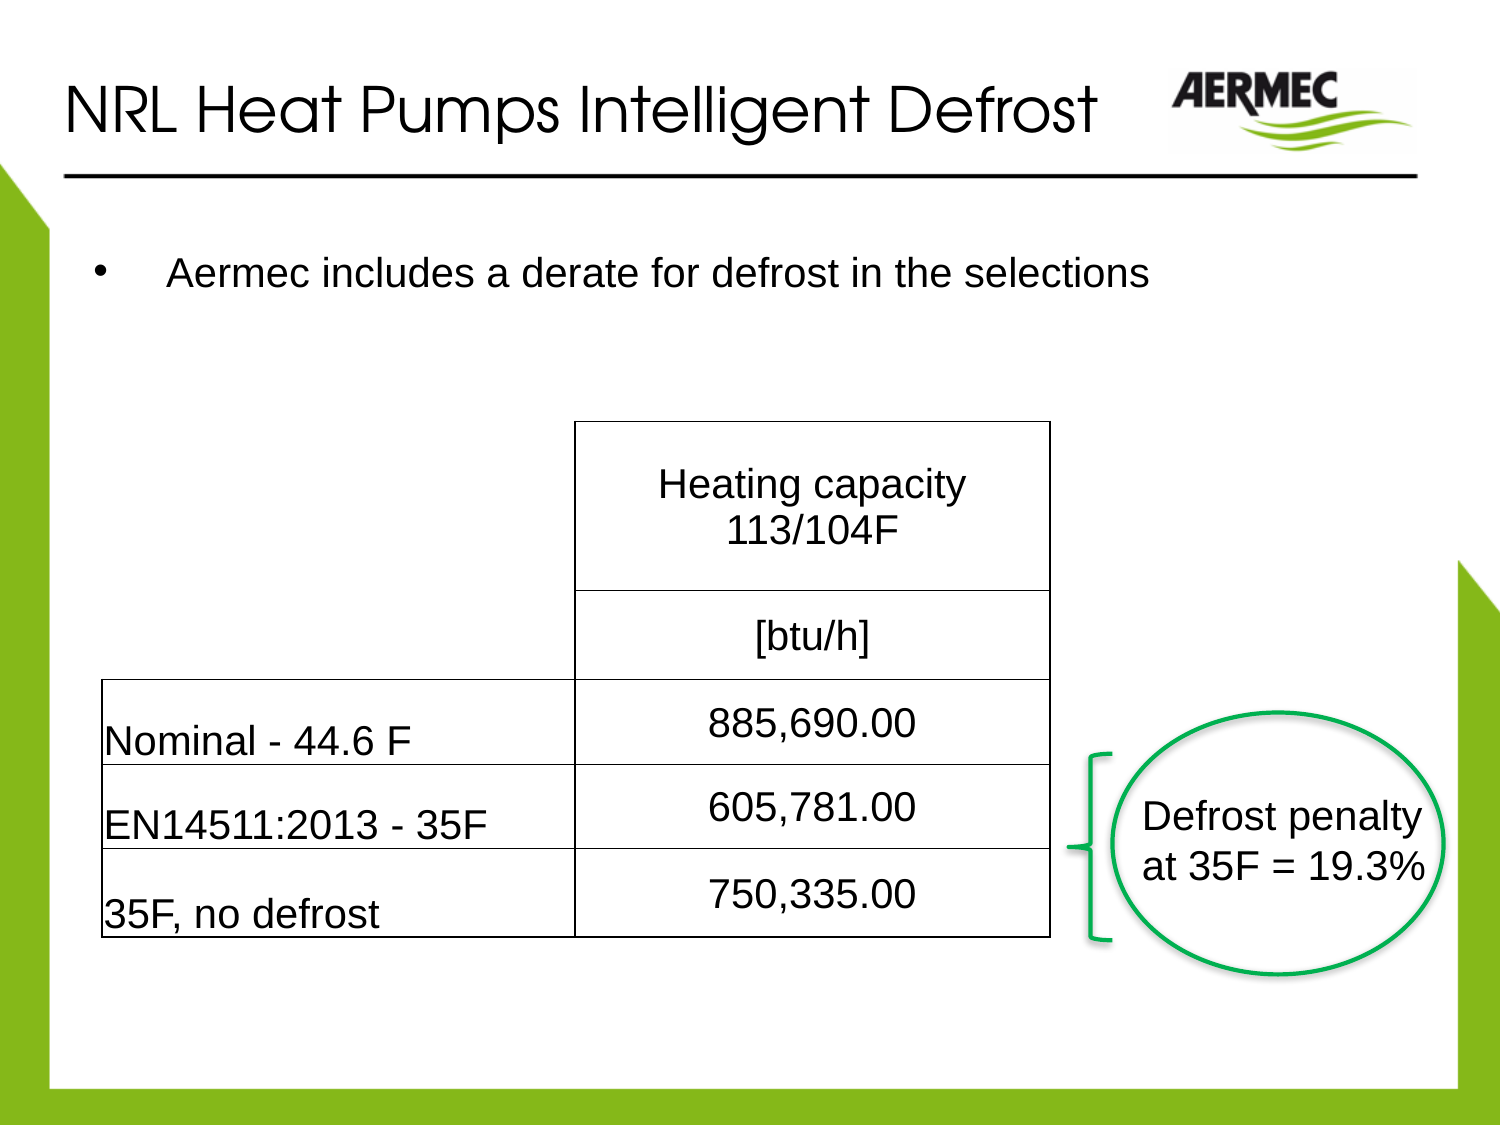

NRL Heat Pumps Intelligent Defrost
Aermec includes a derate for defrost in the selections
|  | Heating capacity 113/104F |
| --- | --- |
|  | [btu/h] |
| Nominal - 44.6 F | 885,690.00 |
| EN14511:2013 - 35F | 605,781.00 |
| 35F, no defrost | 750,335.00 |

Defrost penalty at 35F = 19.3%